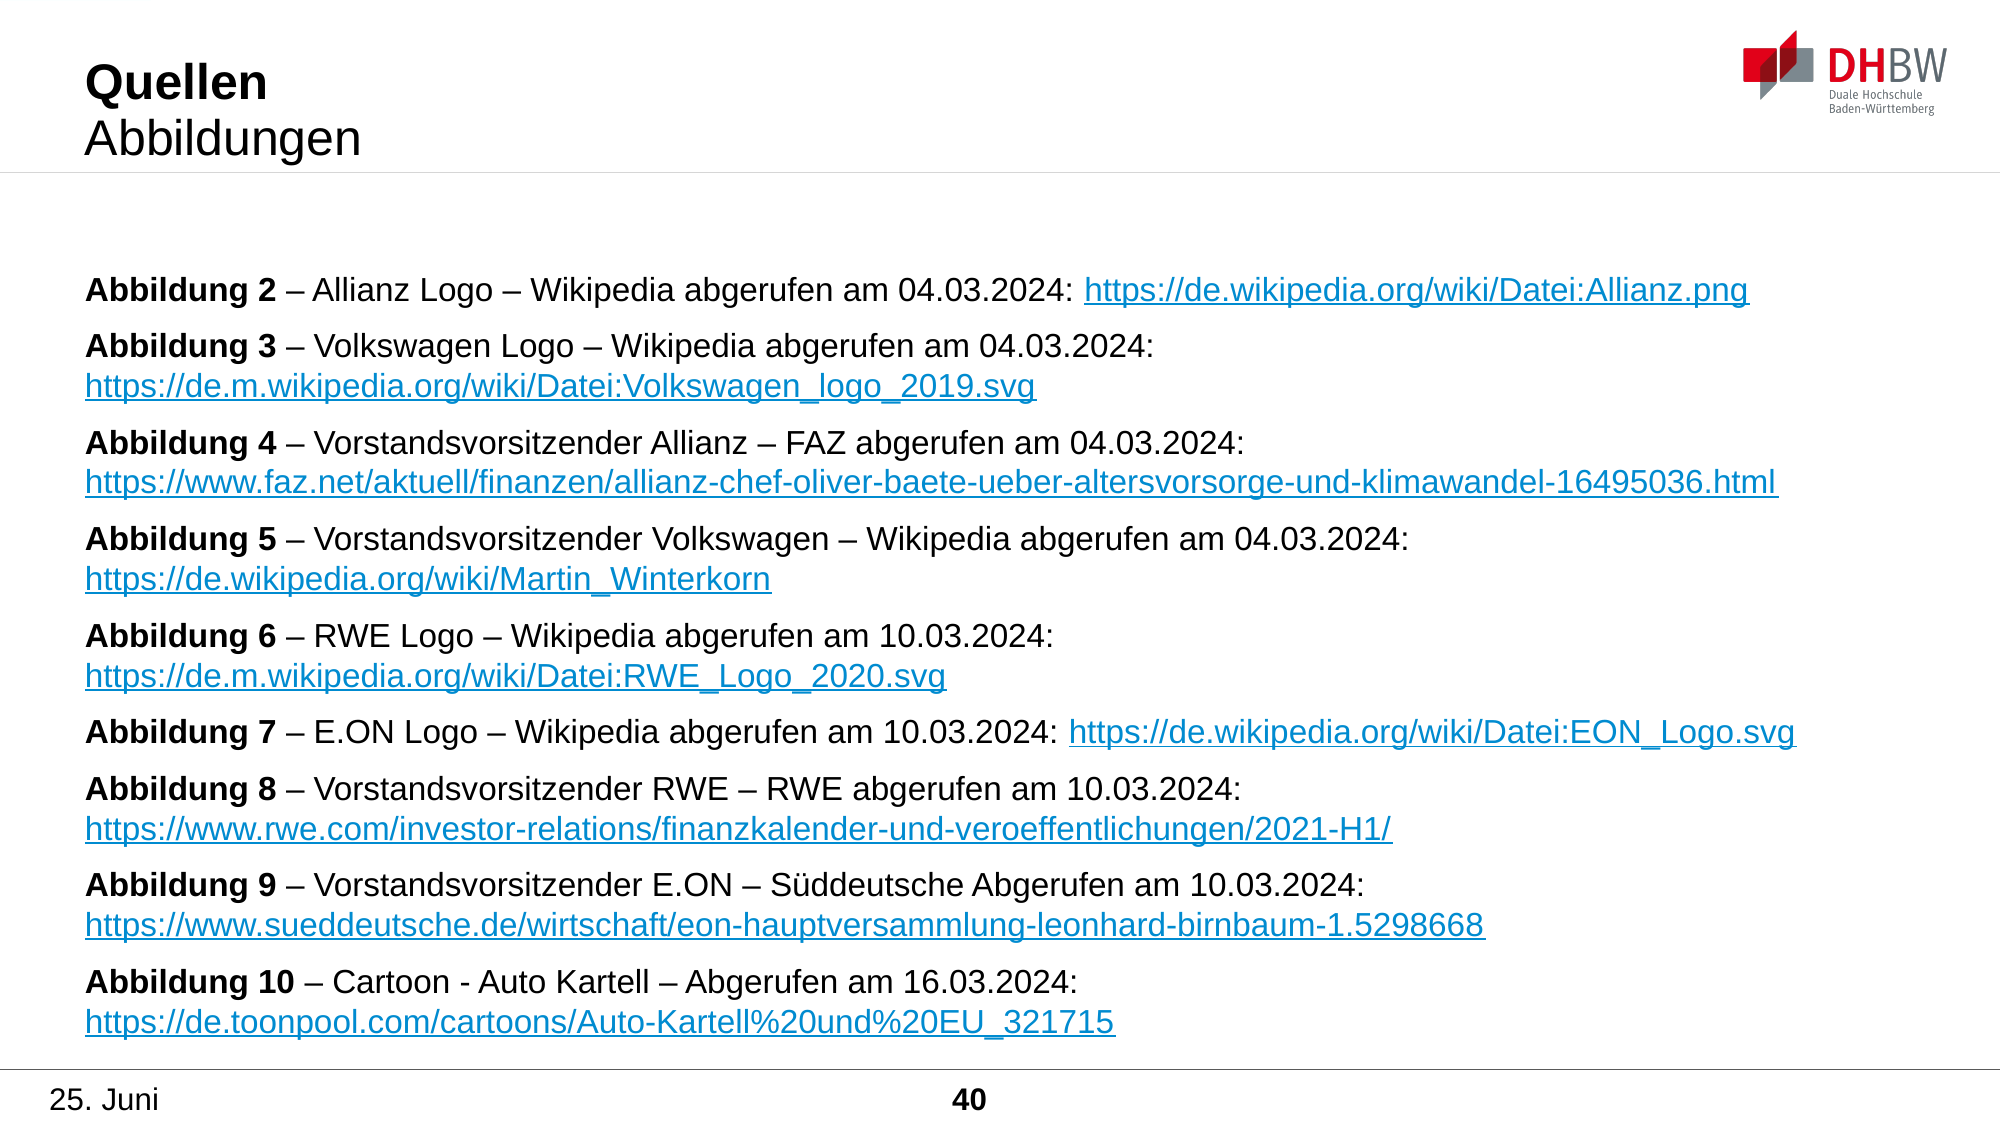

# Quellen
Abbildungen
Abbildung 2 – Allianz Logo – Wikipedia abgerufen am 04.03.2024: https://de.wikipedia.org/wiki/Datei:Allianz.png
Abbildung 3 – Volkswagen Logo – Wikipedia abgerufen am 04.03.2024: https://de.m.wikipedia.org/wiki/Datei:Volkswagen_logo_2019.svg
Abbildung 4 – Vorstandsvorsitzender Allianz – FAZ abgerufen am 04.03.2024:
https://www.faz.net/aktuell/finanzen/allianz-chef-oliver-baete-ueber-altersvorsorge-und-klimawandel-16495036.html
Abbildung 5 – Vorstandsvorsitzender Volkswagen – Wikipedia abgerufen am 04.03.2024: https://de.wikipedia.org/wiki/Martin_Winterkorn
Abbildung 6 – RWE Logo – Wikipedia abgerufen am 10.03.2024: https://de.m.wikipedia.org/wiki/Datei:RWE_Logo_2020.svg
Abbildung 7 – E.ON Logo – Wikipedia abgerufen am 10.03.2024: https://de.wikipedia.org/wiki/Datei:EON_Logo.svg
Abbildung 8 – Vorstandsvorsitzender RWE – RWE abgerufen am 10.03.2024: https://www.rwe.com/investor-relations/finanzkalender-und-veroeffentlichungen/2021-H1/
Abbildung 9 – Vorstandsvorsitzender E.ON – Süddeutsche Abgerufen am 10.03.2024: https://www.sueddeutsche.de/wirtschaft/eon-hauptversammlung-leonhard-birnbaum-1.5298668
Abbildung 10 – Cartoon - Auto Kartell – Abgerufen am 16.03.2024: https://de.toonpool.com/cartoons/Auto-Kartell%20und%20EU_321715

25. Juni 2025
40